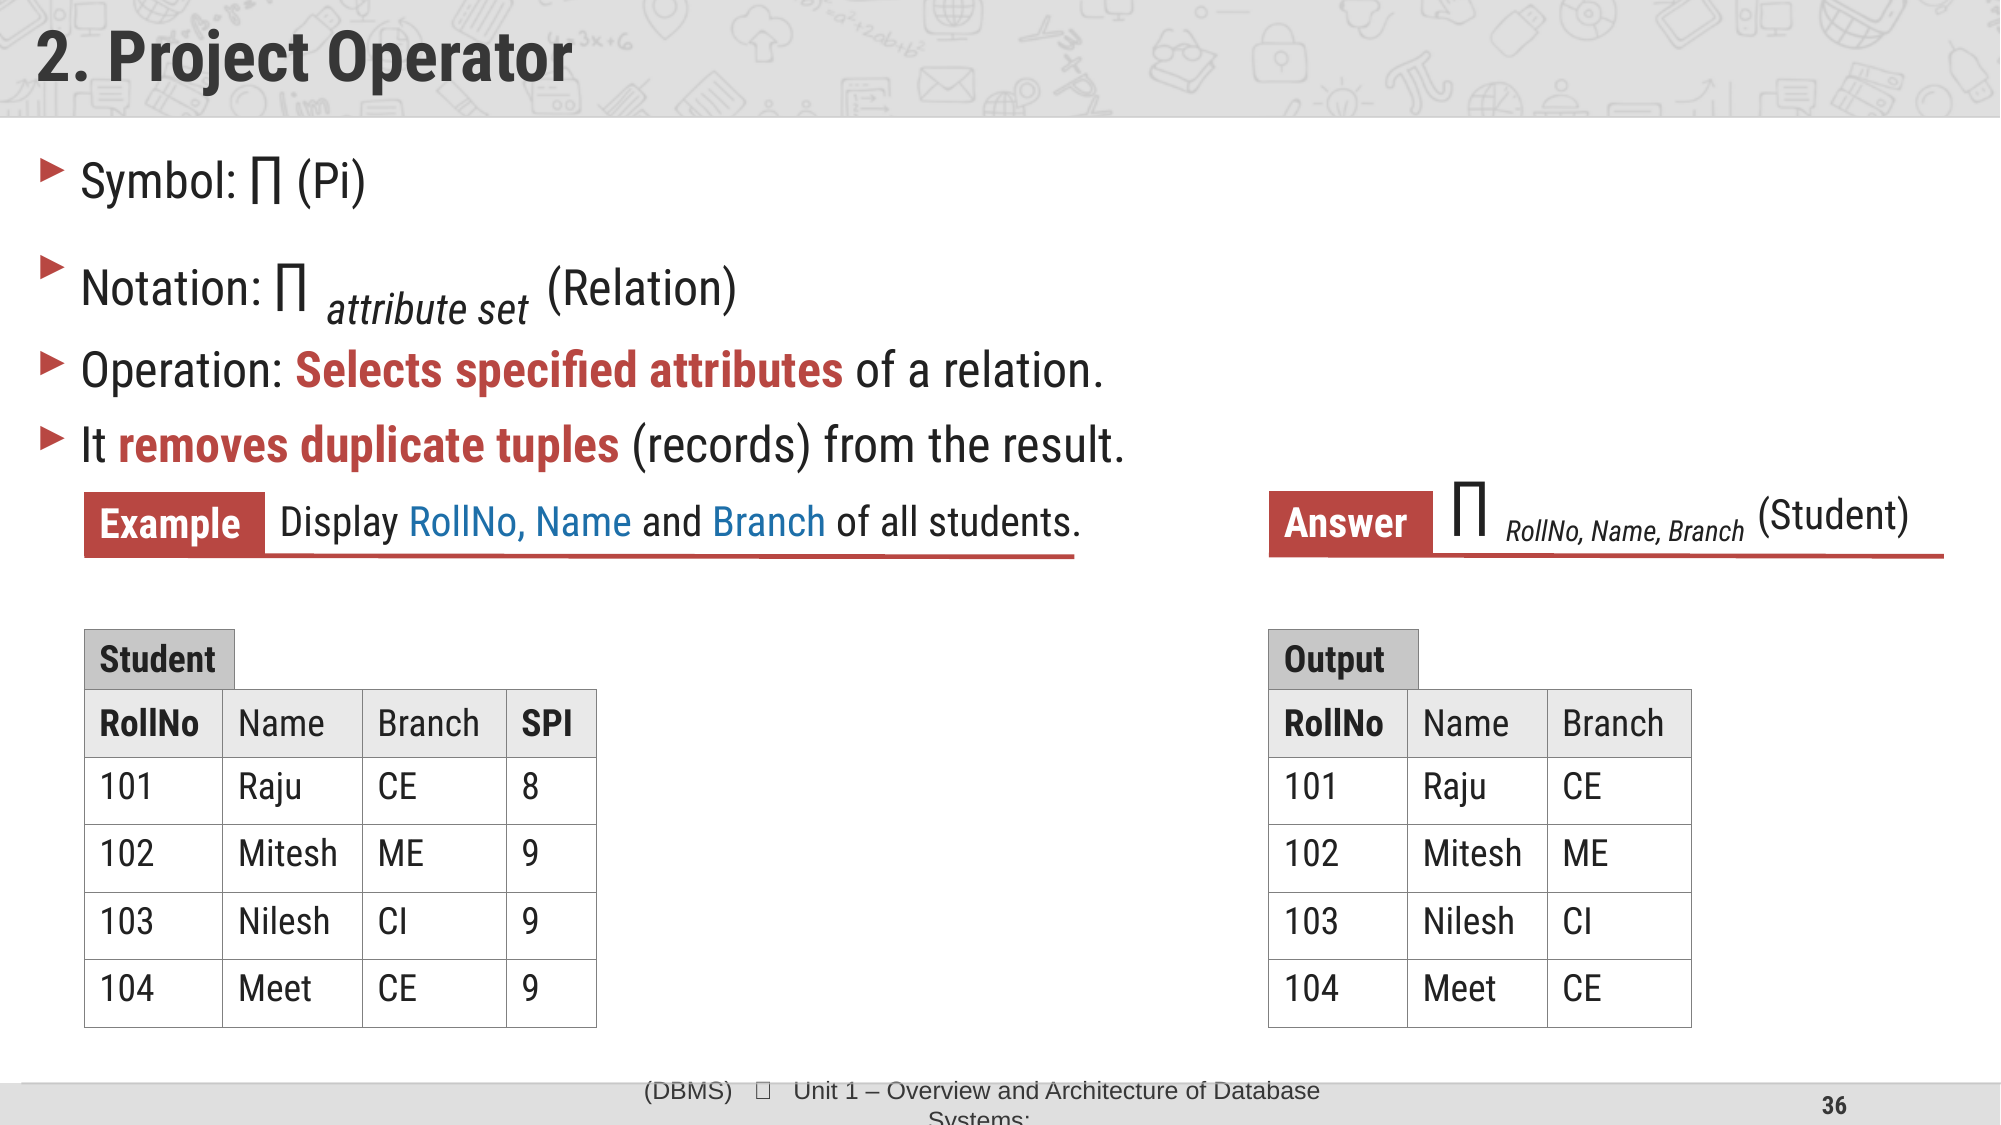

# 2. Project Operator
Symbol: ∏ (Pi)
Notation: ∏ attribute set (Relation)
Operation: Selects specified attributes of a relation.
It removes duplicate tuples (records) from the result.
| ∏ RollNo, Name, Branch (Student) |
| --- |
| Display RollNo, Name and Branch of all students. |
| --- |
| Answer |
| --- |
| Example |
| --- |
| Student |
| --- |
| Output |
| --- |
| RollNo | Name | Branch | SPI |
| --- | --- | --- | --- |
| 101 | Raju | CE | 8 |
| 102 | Mitesh | ME | 9 |
| 103 | Nilesh | CI | 9 |
| 104 | Meet | CE | 9 |
| RollNo | Name | Branch |
| --- | --- | --- |
| 101 | Raju | CE |
| 102 | Mitesh | ME |
| 103 | Nilesh | CI |
| 104 | Meet | CE |